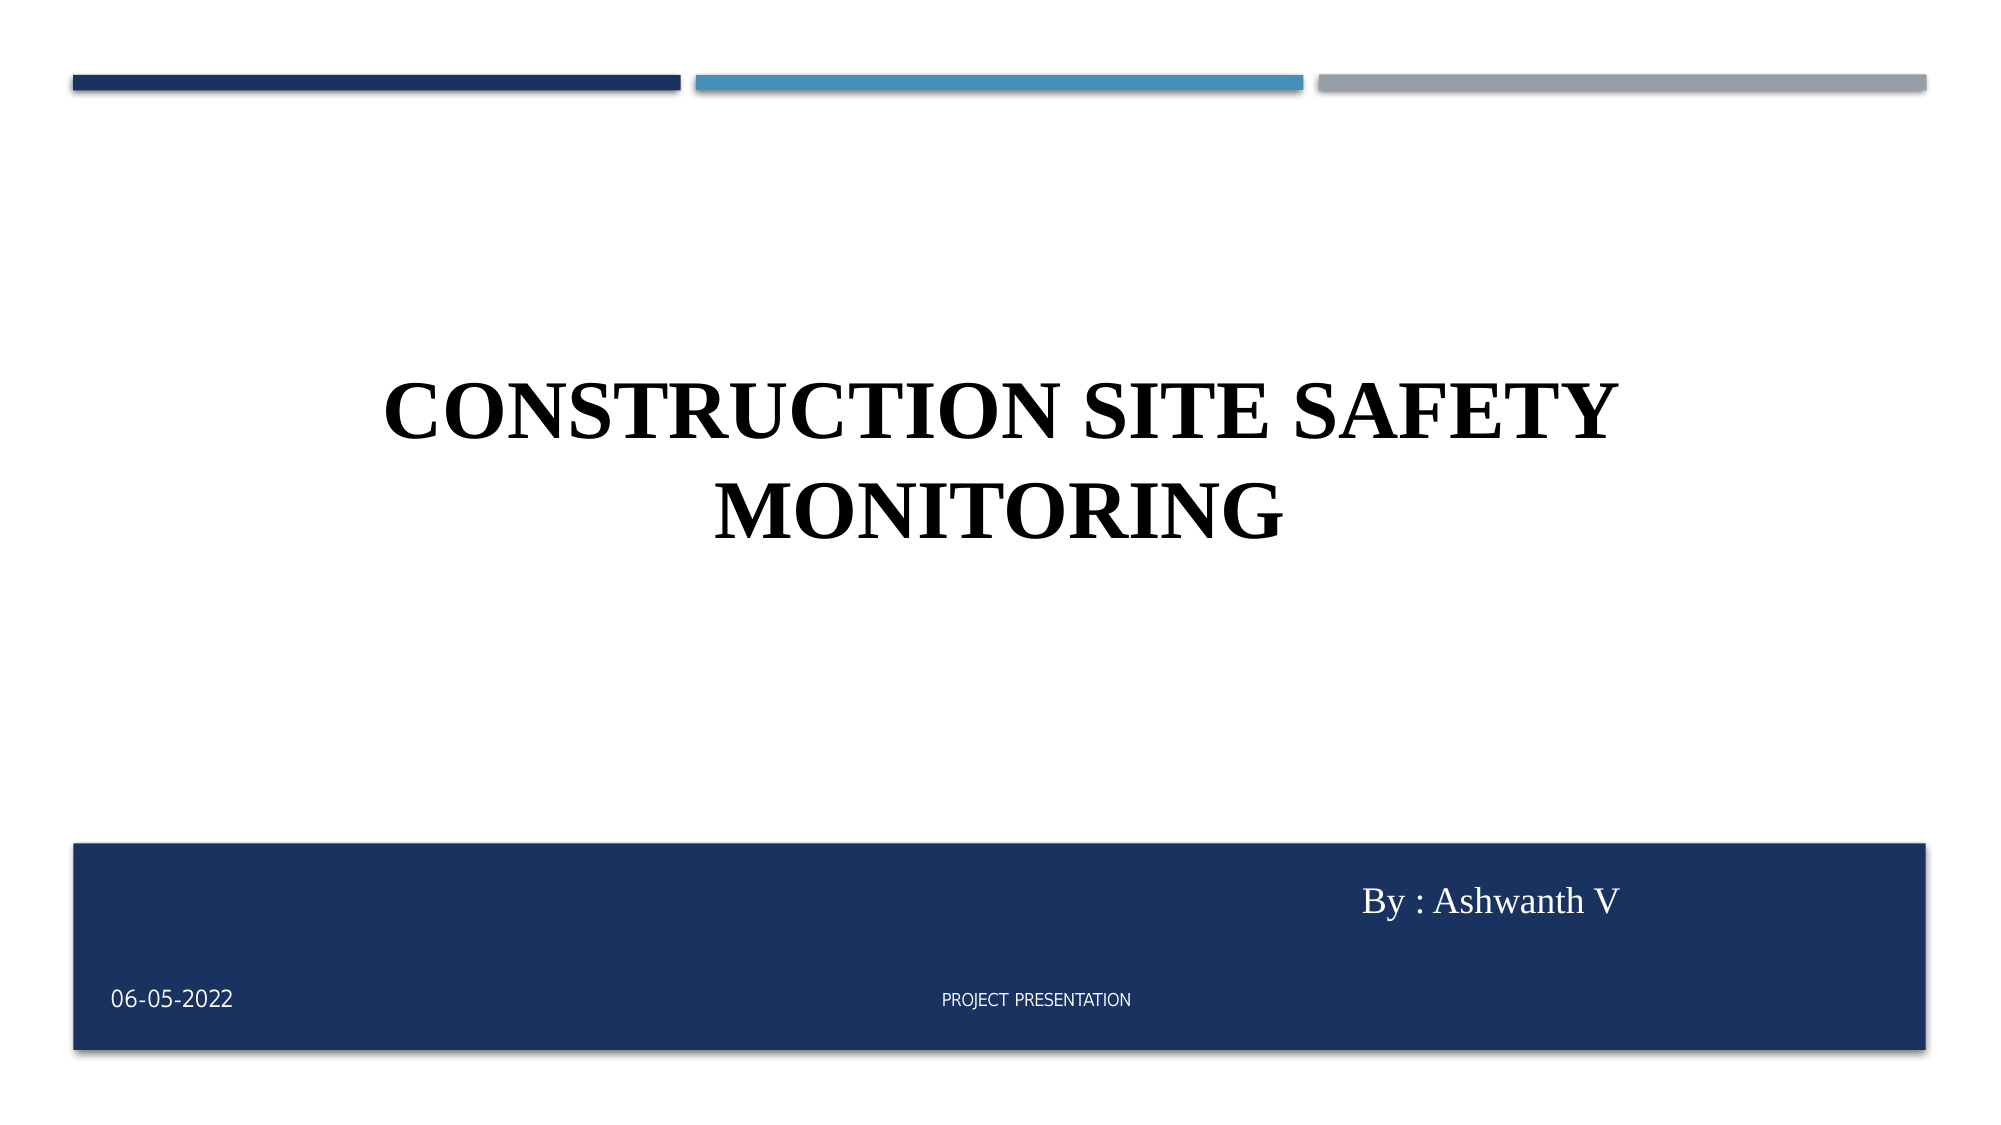

# CONSTRUCTION SITE SAFETY MONITORING
By : Ashwanth V

06-05-2022
 PROJECT PRESENTATION